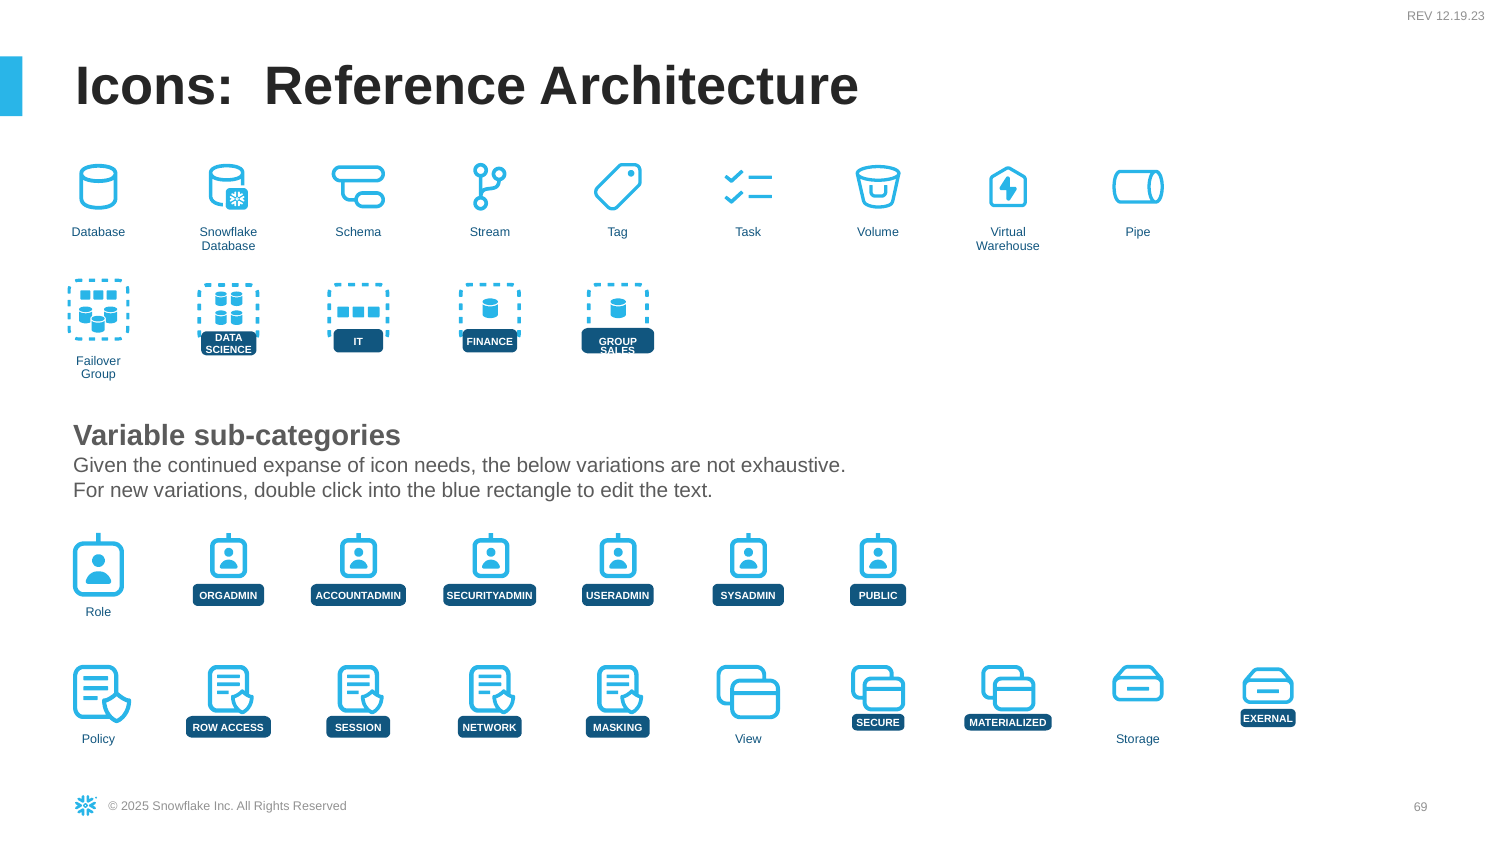

REV 12.19.23
# Icons:  Reference Architecture

Database
Snowflake Database
Schema
Stream
Tag
Task
Volume
Virtual
Warehouse
Pipe

IT

FINANCE

GROUP SALES

DATA SCIENCE
Failover Group
Variable sub-categories
Given the continued expanse of icon needs, the below variations are not exhaustive. For new variations, double click into the blue rectangle to edit the text.

ORGADMIN

ACCOUNTADMIN

SECURITYADMIN

USERADMIN

SYSADMIN

PUBLIC

Role

SECURE

MATERIALIZED

ROW ACCESS

SESSION

NETWORK

MASKING

EXERNAL
Policy
View
Storage
69